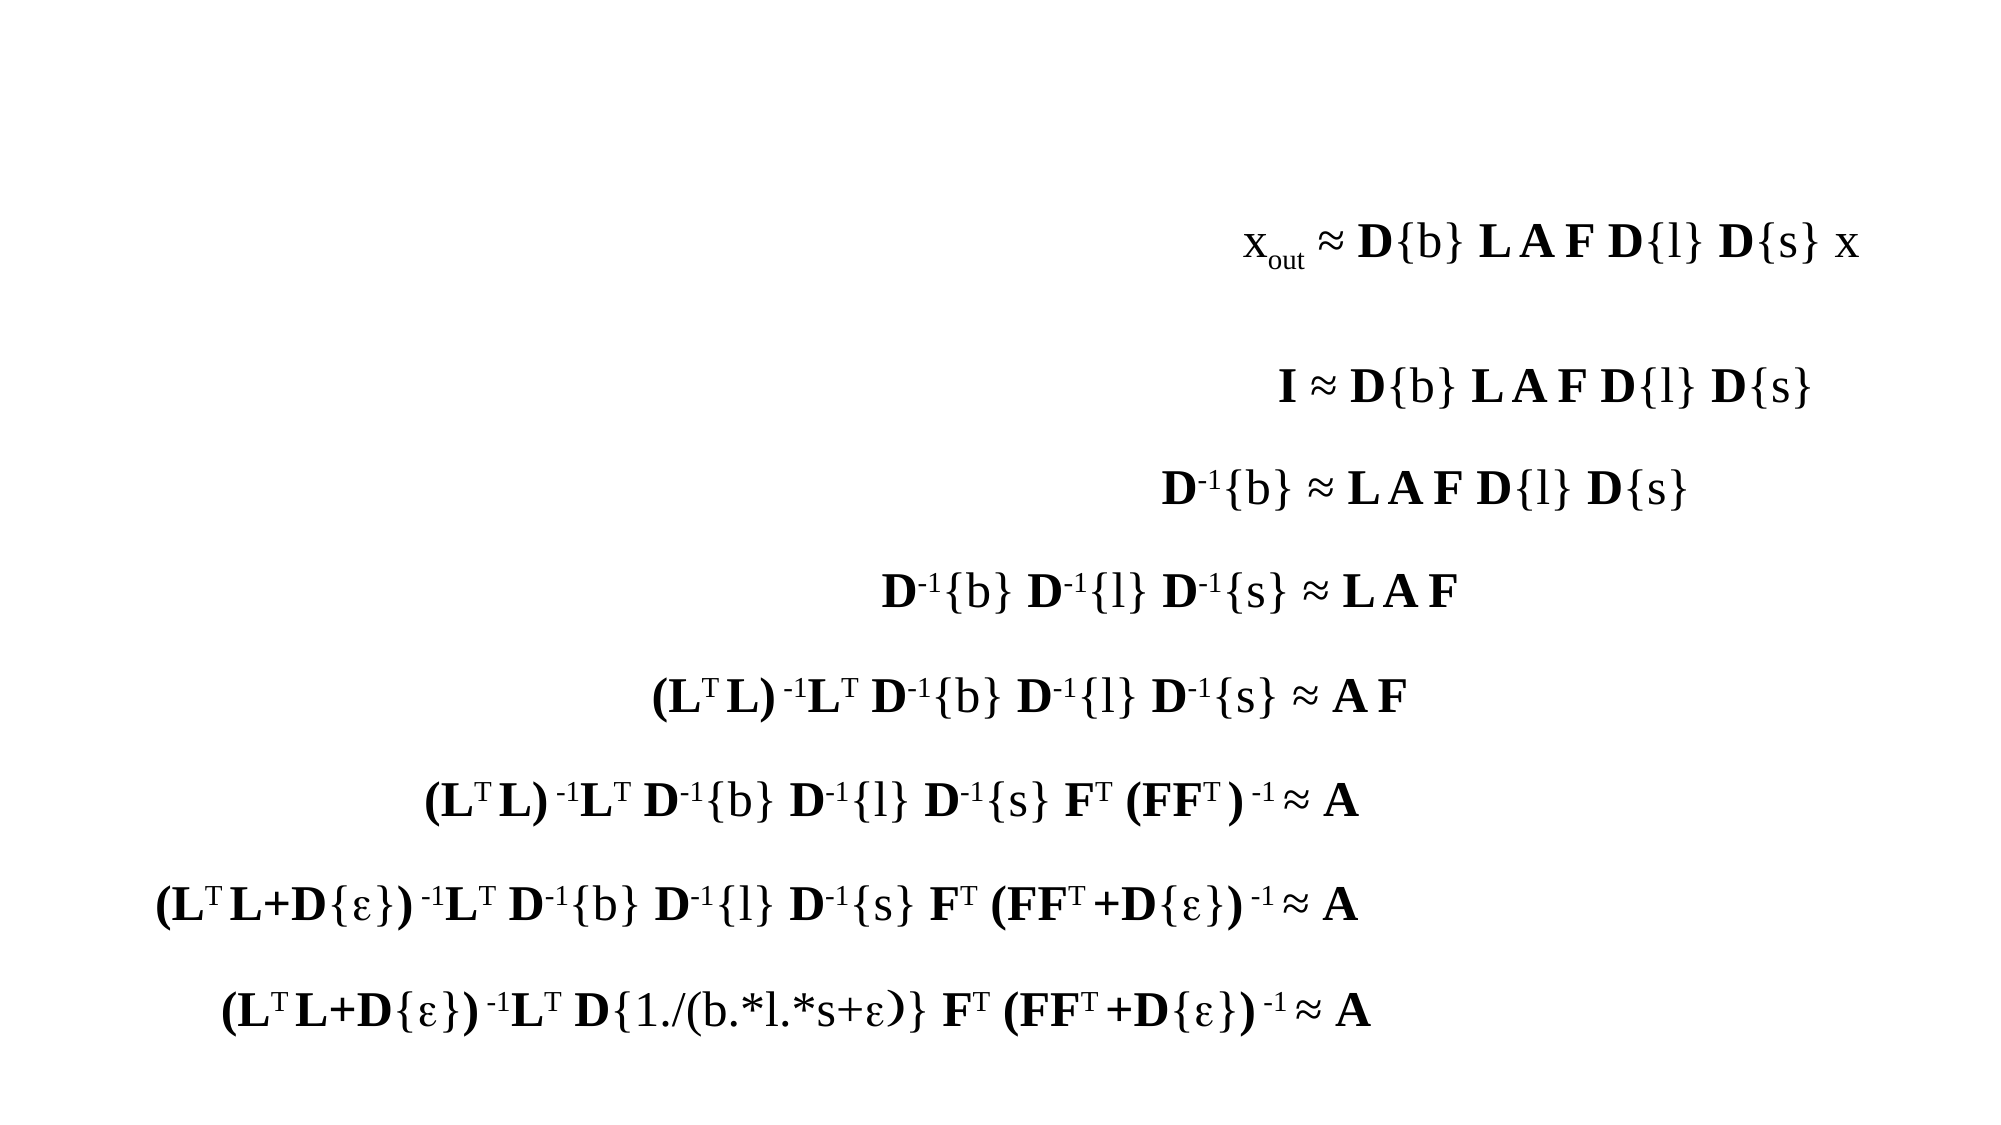

xout ≈ D{b} L A F D{l} D{s} x
I ≈ D{b} L A F D{l} D{s}

D-1{b} ≈ L A F D{l} D{s}

D-1{b} D-1{l} D-1{s} ≈ L A F

(LT L) -1LT D-1{b} D-1{l} D-1{s} ≈ A F

(LT L) -1LT D-1{b} D-1{l} D-1{s} FT (FFT ) -1 ≈ A

(LT L+D{ε}) -1LT D-1{b} D-1{l} D-1{s} FT (FFT +D{ε}) -1 ≈ A

(LT L+D{ε}) -1LT D{1./(b.*l.*s+ε)} FT (FFT +D{ε}) -1 ≈ A